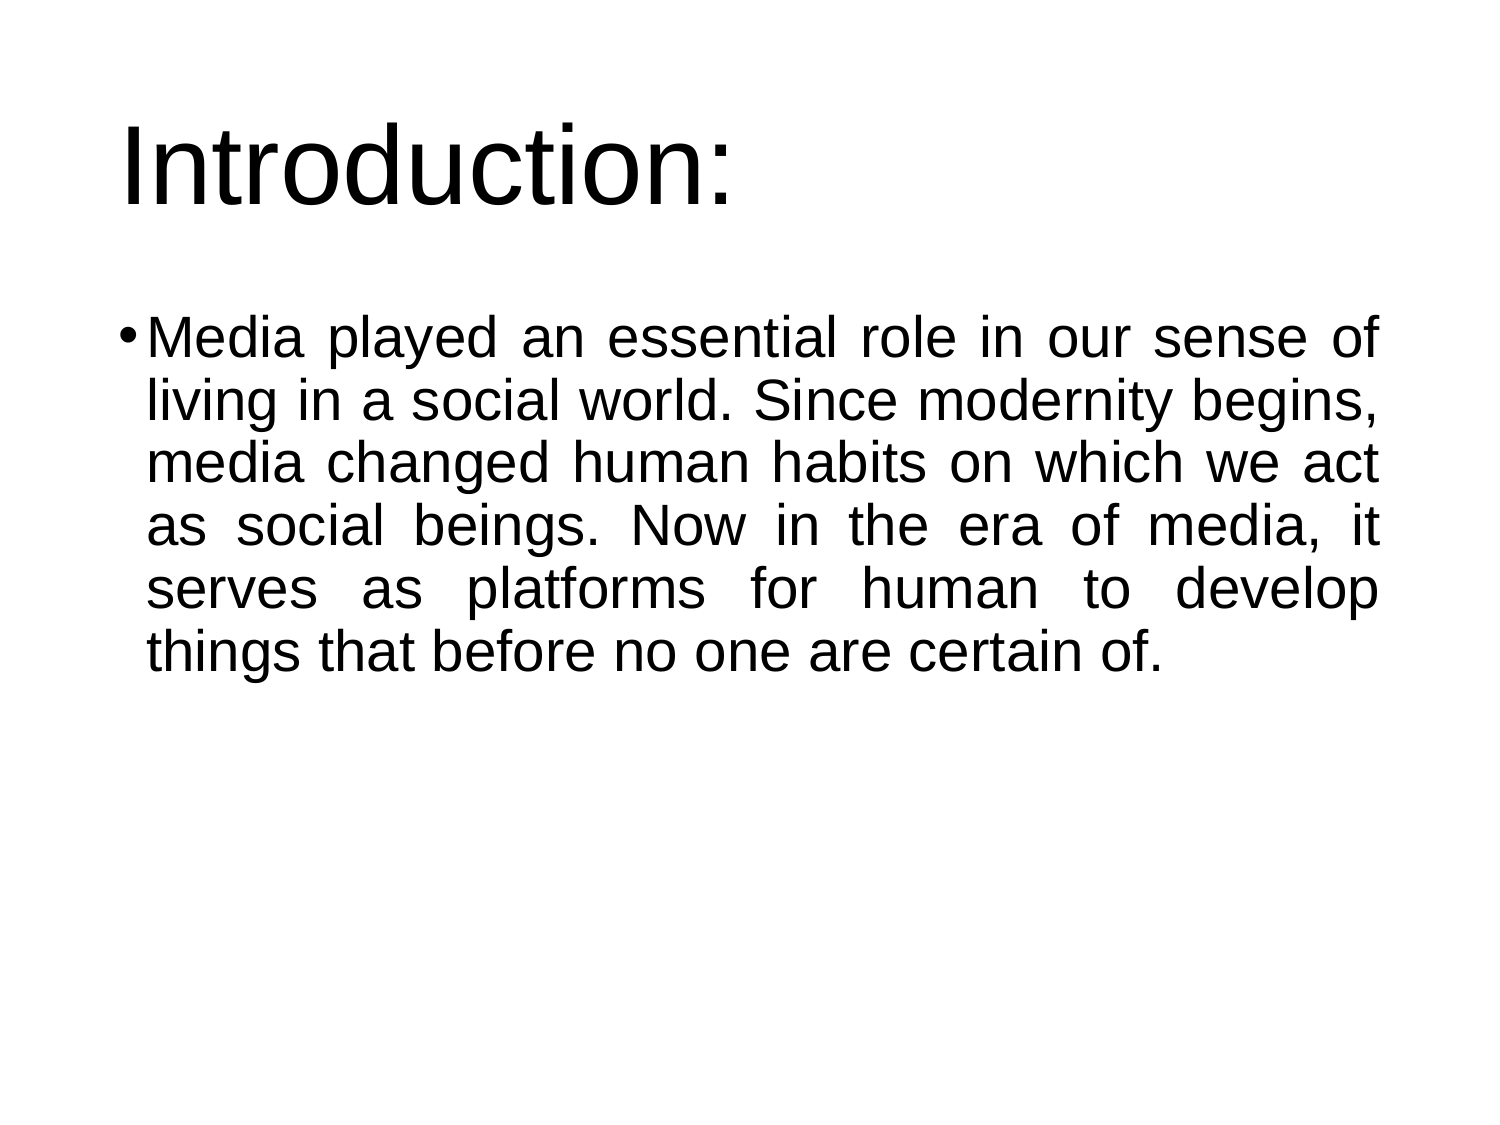

# Introduction:
Media played an essential role in our sense of living in a social world. Since modernity begins, media changed human habits on which we act as social beings. Now in the era of media, it serves as platforms for human to develop things that before no one are certain of.